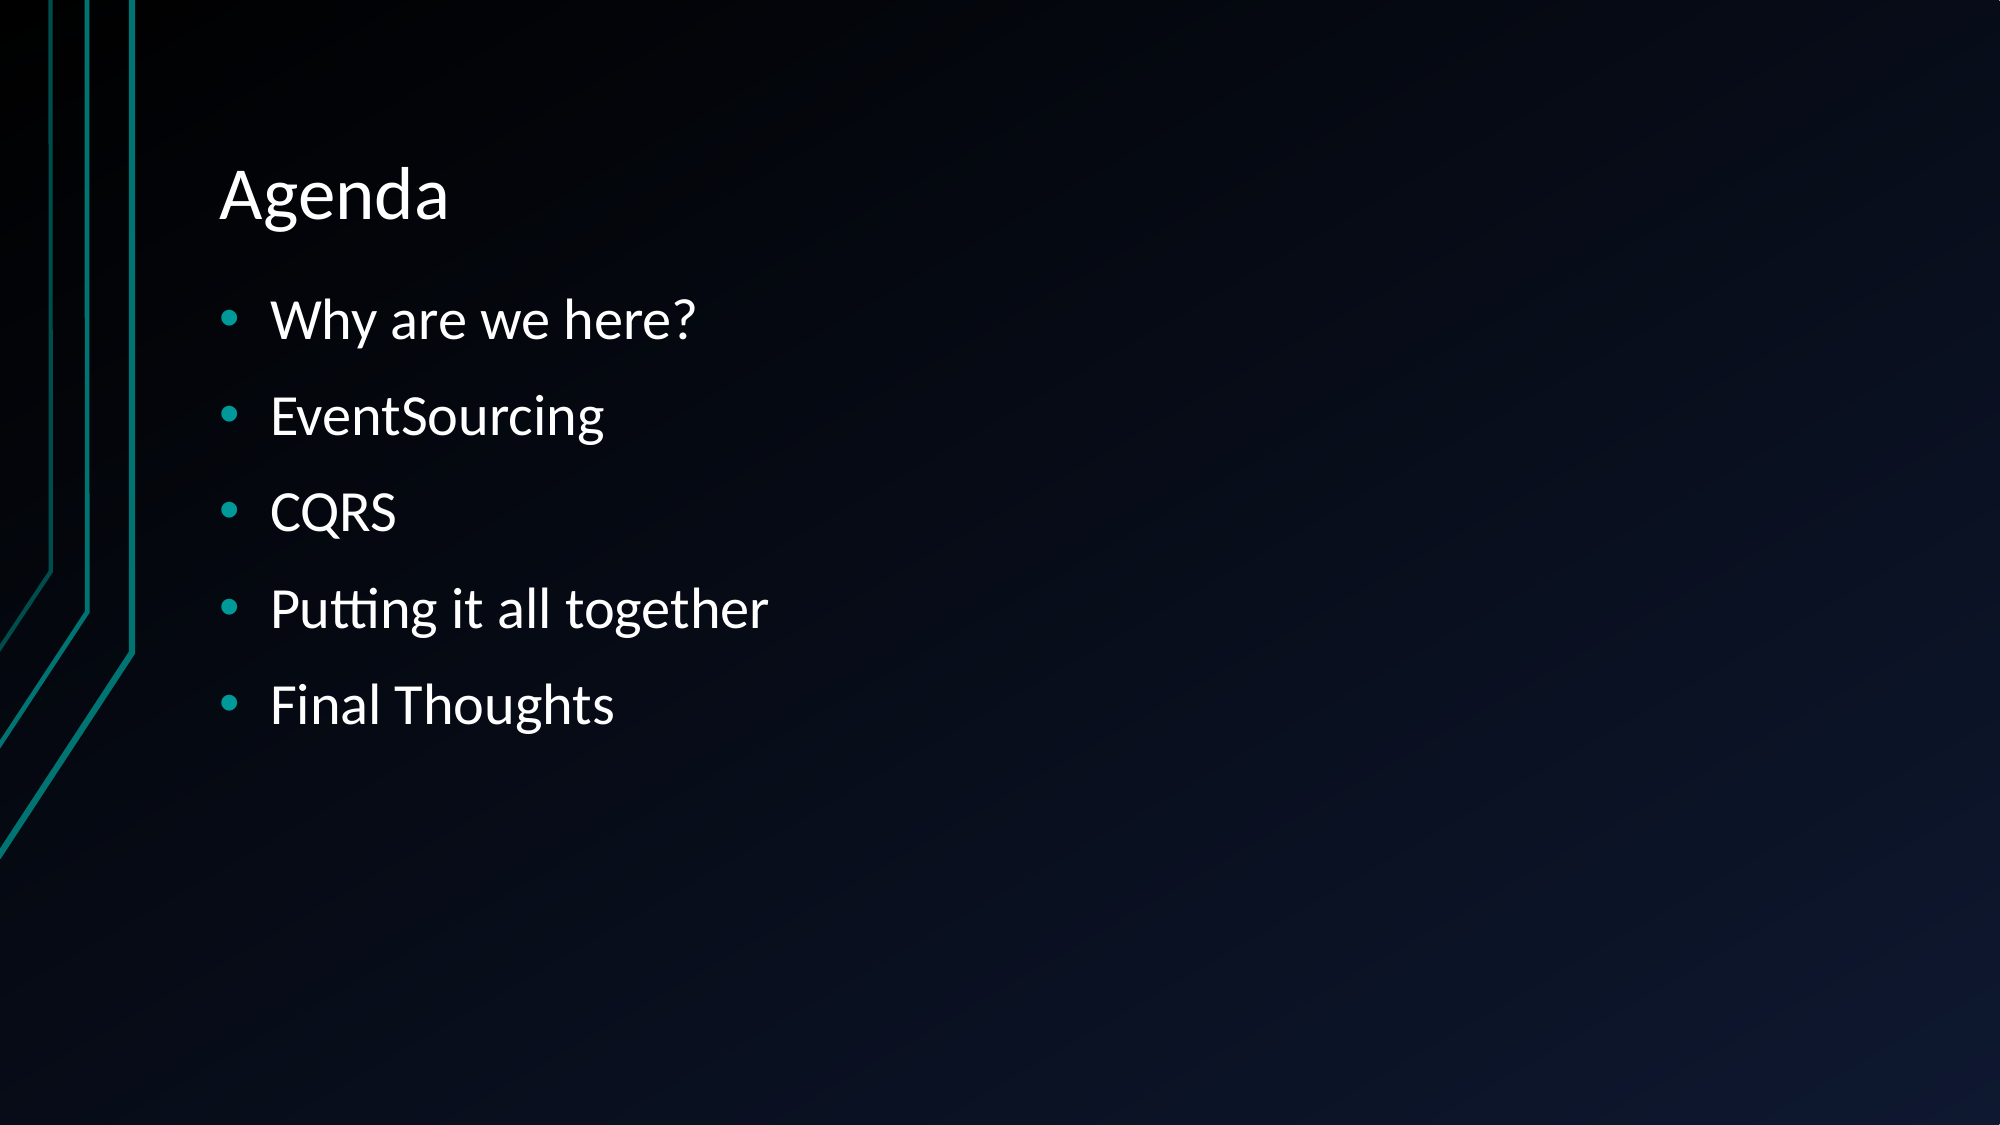

# Agenda
Why are we here?
EventSourcing
CQRS
Putting it all together
Final Thoughts